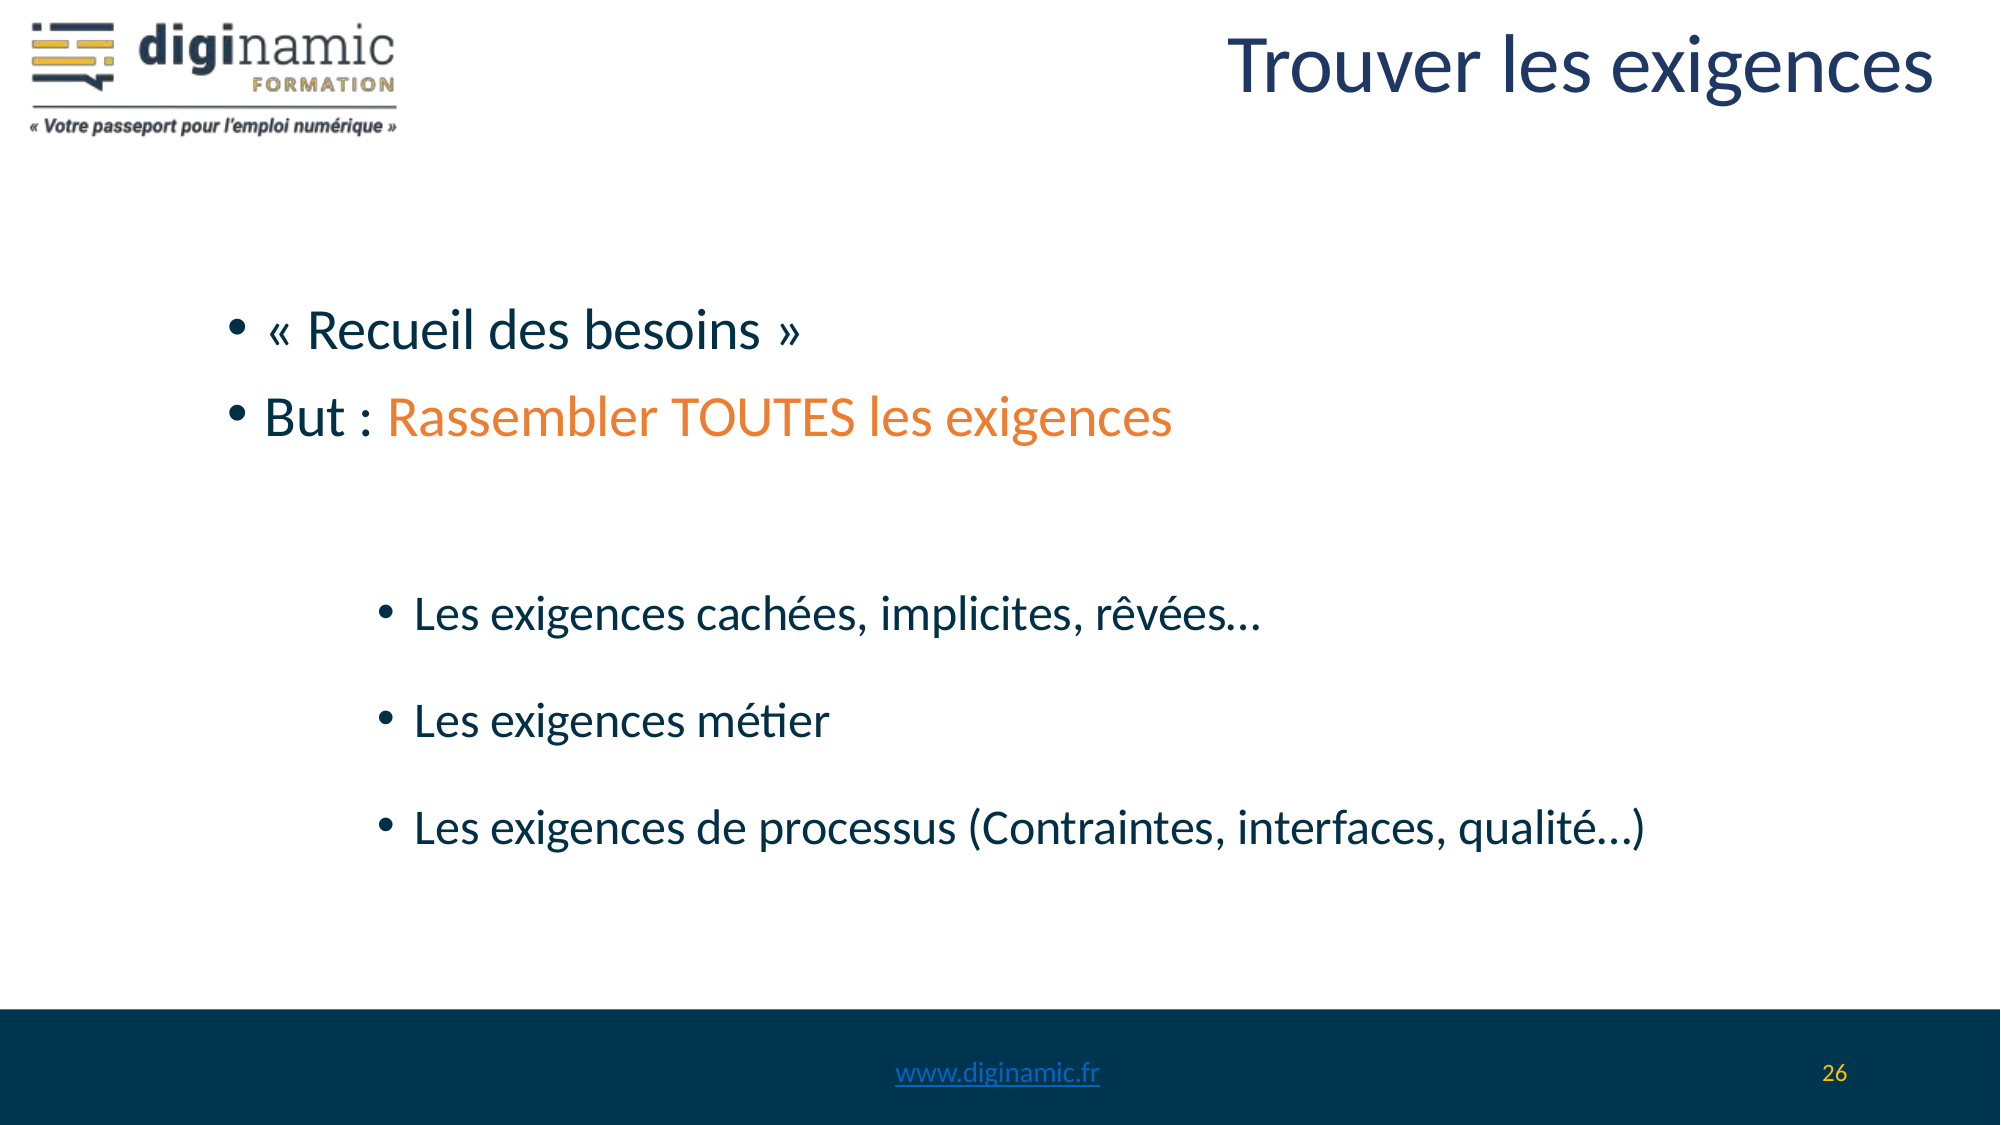

Trouver les exigences
« Recueil des besoins »
But : Rassembler TOUTES les exigences

Les exigences cachées, implicites, rêvées…
Les exigences métier
Les exigences de processus (Contraintes, interfaces, qualité…)
www.diginamic.fr
26